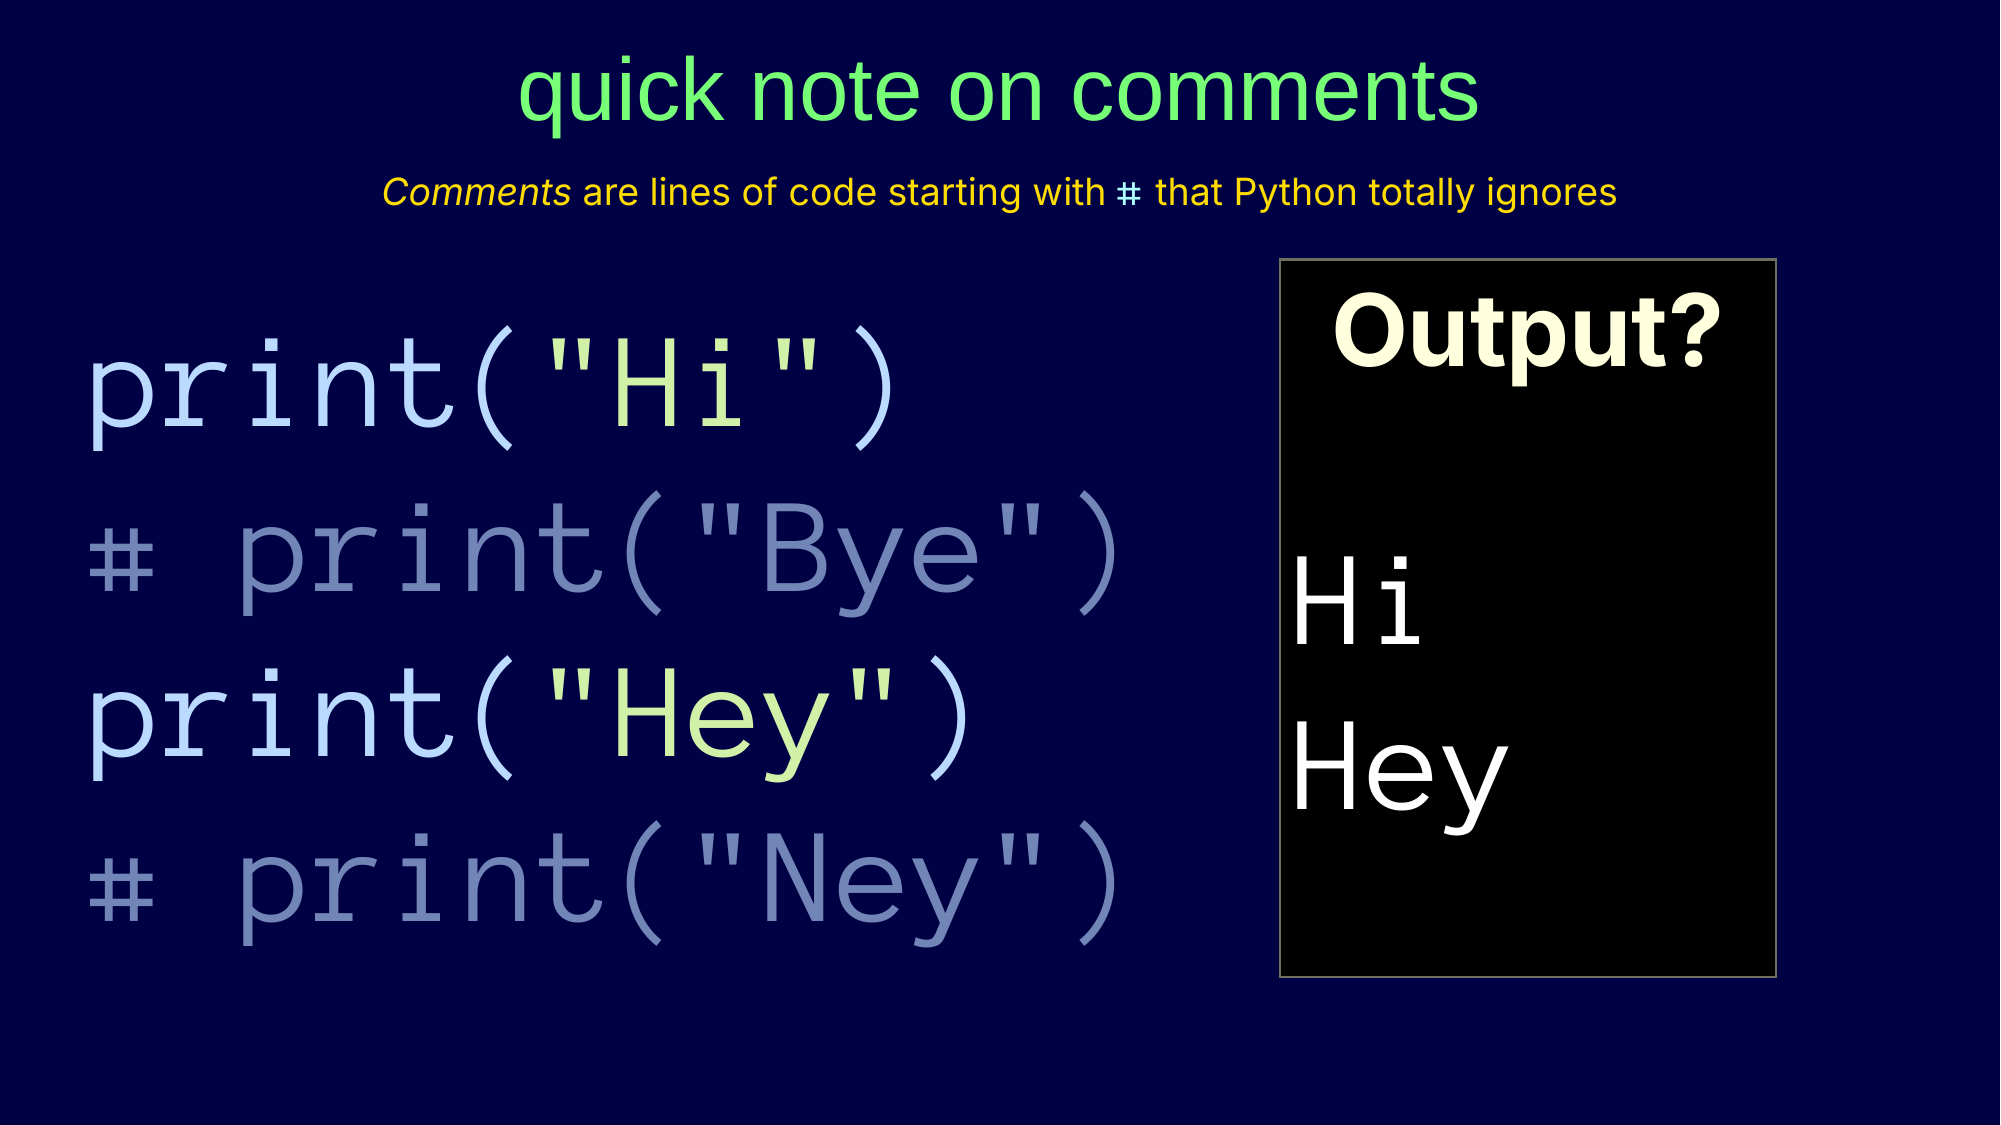

# quick note on comments
Comments are lines of code starting with # that Python totally ignores
Output?

Hi
Hey
print("Hi")
# print("Bye")
print("Hey")
# print("Ney")